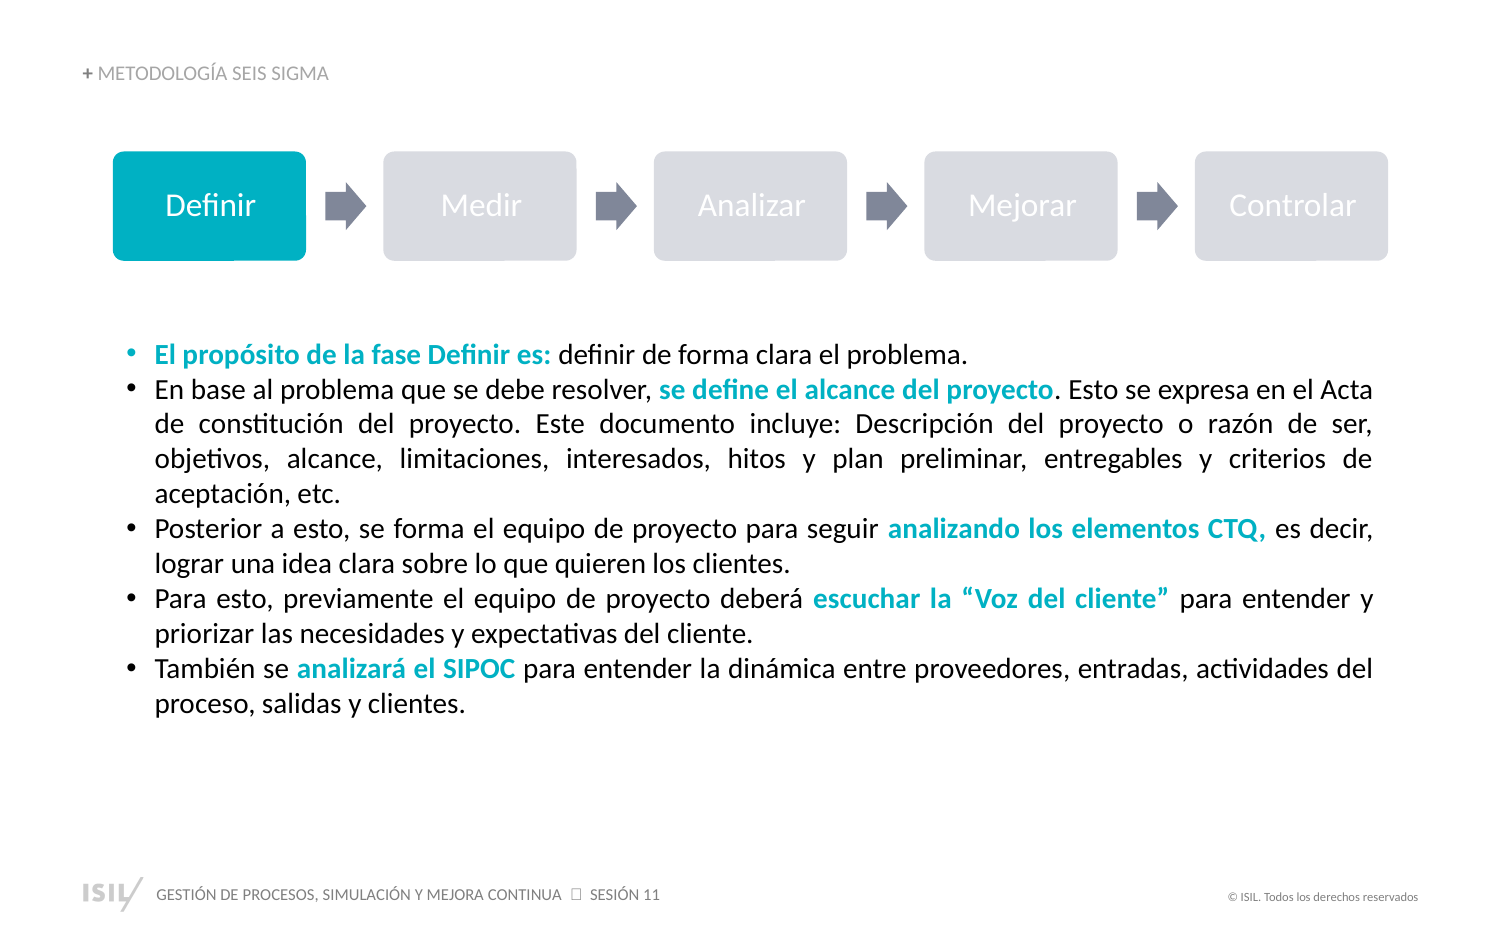

+ METODOLOGÍA SEIS SIGMA
Definir

Medir

Analizar

Mejorar

Controlar
El propósito de la fase Definir es: definir de forma clara el problema.
En base al problema que se debe resolver, se define el alcance del proyecto. Esto se expresa en el Acta de constitución del proyecto. Este documento incluye: Descripción del proyecto o razón de ser, objetivos, alcance, limitaciones, interesados, hitos y plan preliminar, entregables y criterios de aceptación, etc.
Posterior a esto, se forma el equipo de proyecto para seguir analizando los elementos CTQ, es decir, lograr una idea clara sobre lo que quieren los clientes.
Para esto, previamente el equipo de proyecto deberá escuchar la “Voz del cliente” para entender y priorizar las necesidades y expectativas del cliente.
También se analizará el SIPOC para entender la dinámica entre proveedores, entradas, actividades del proceso, salidas y clientes.